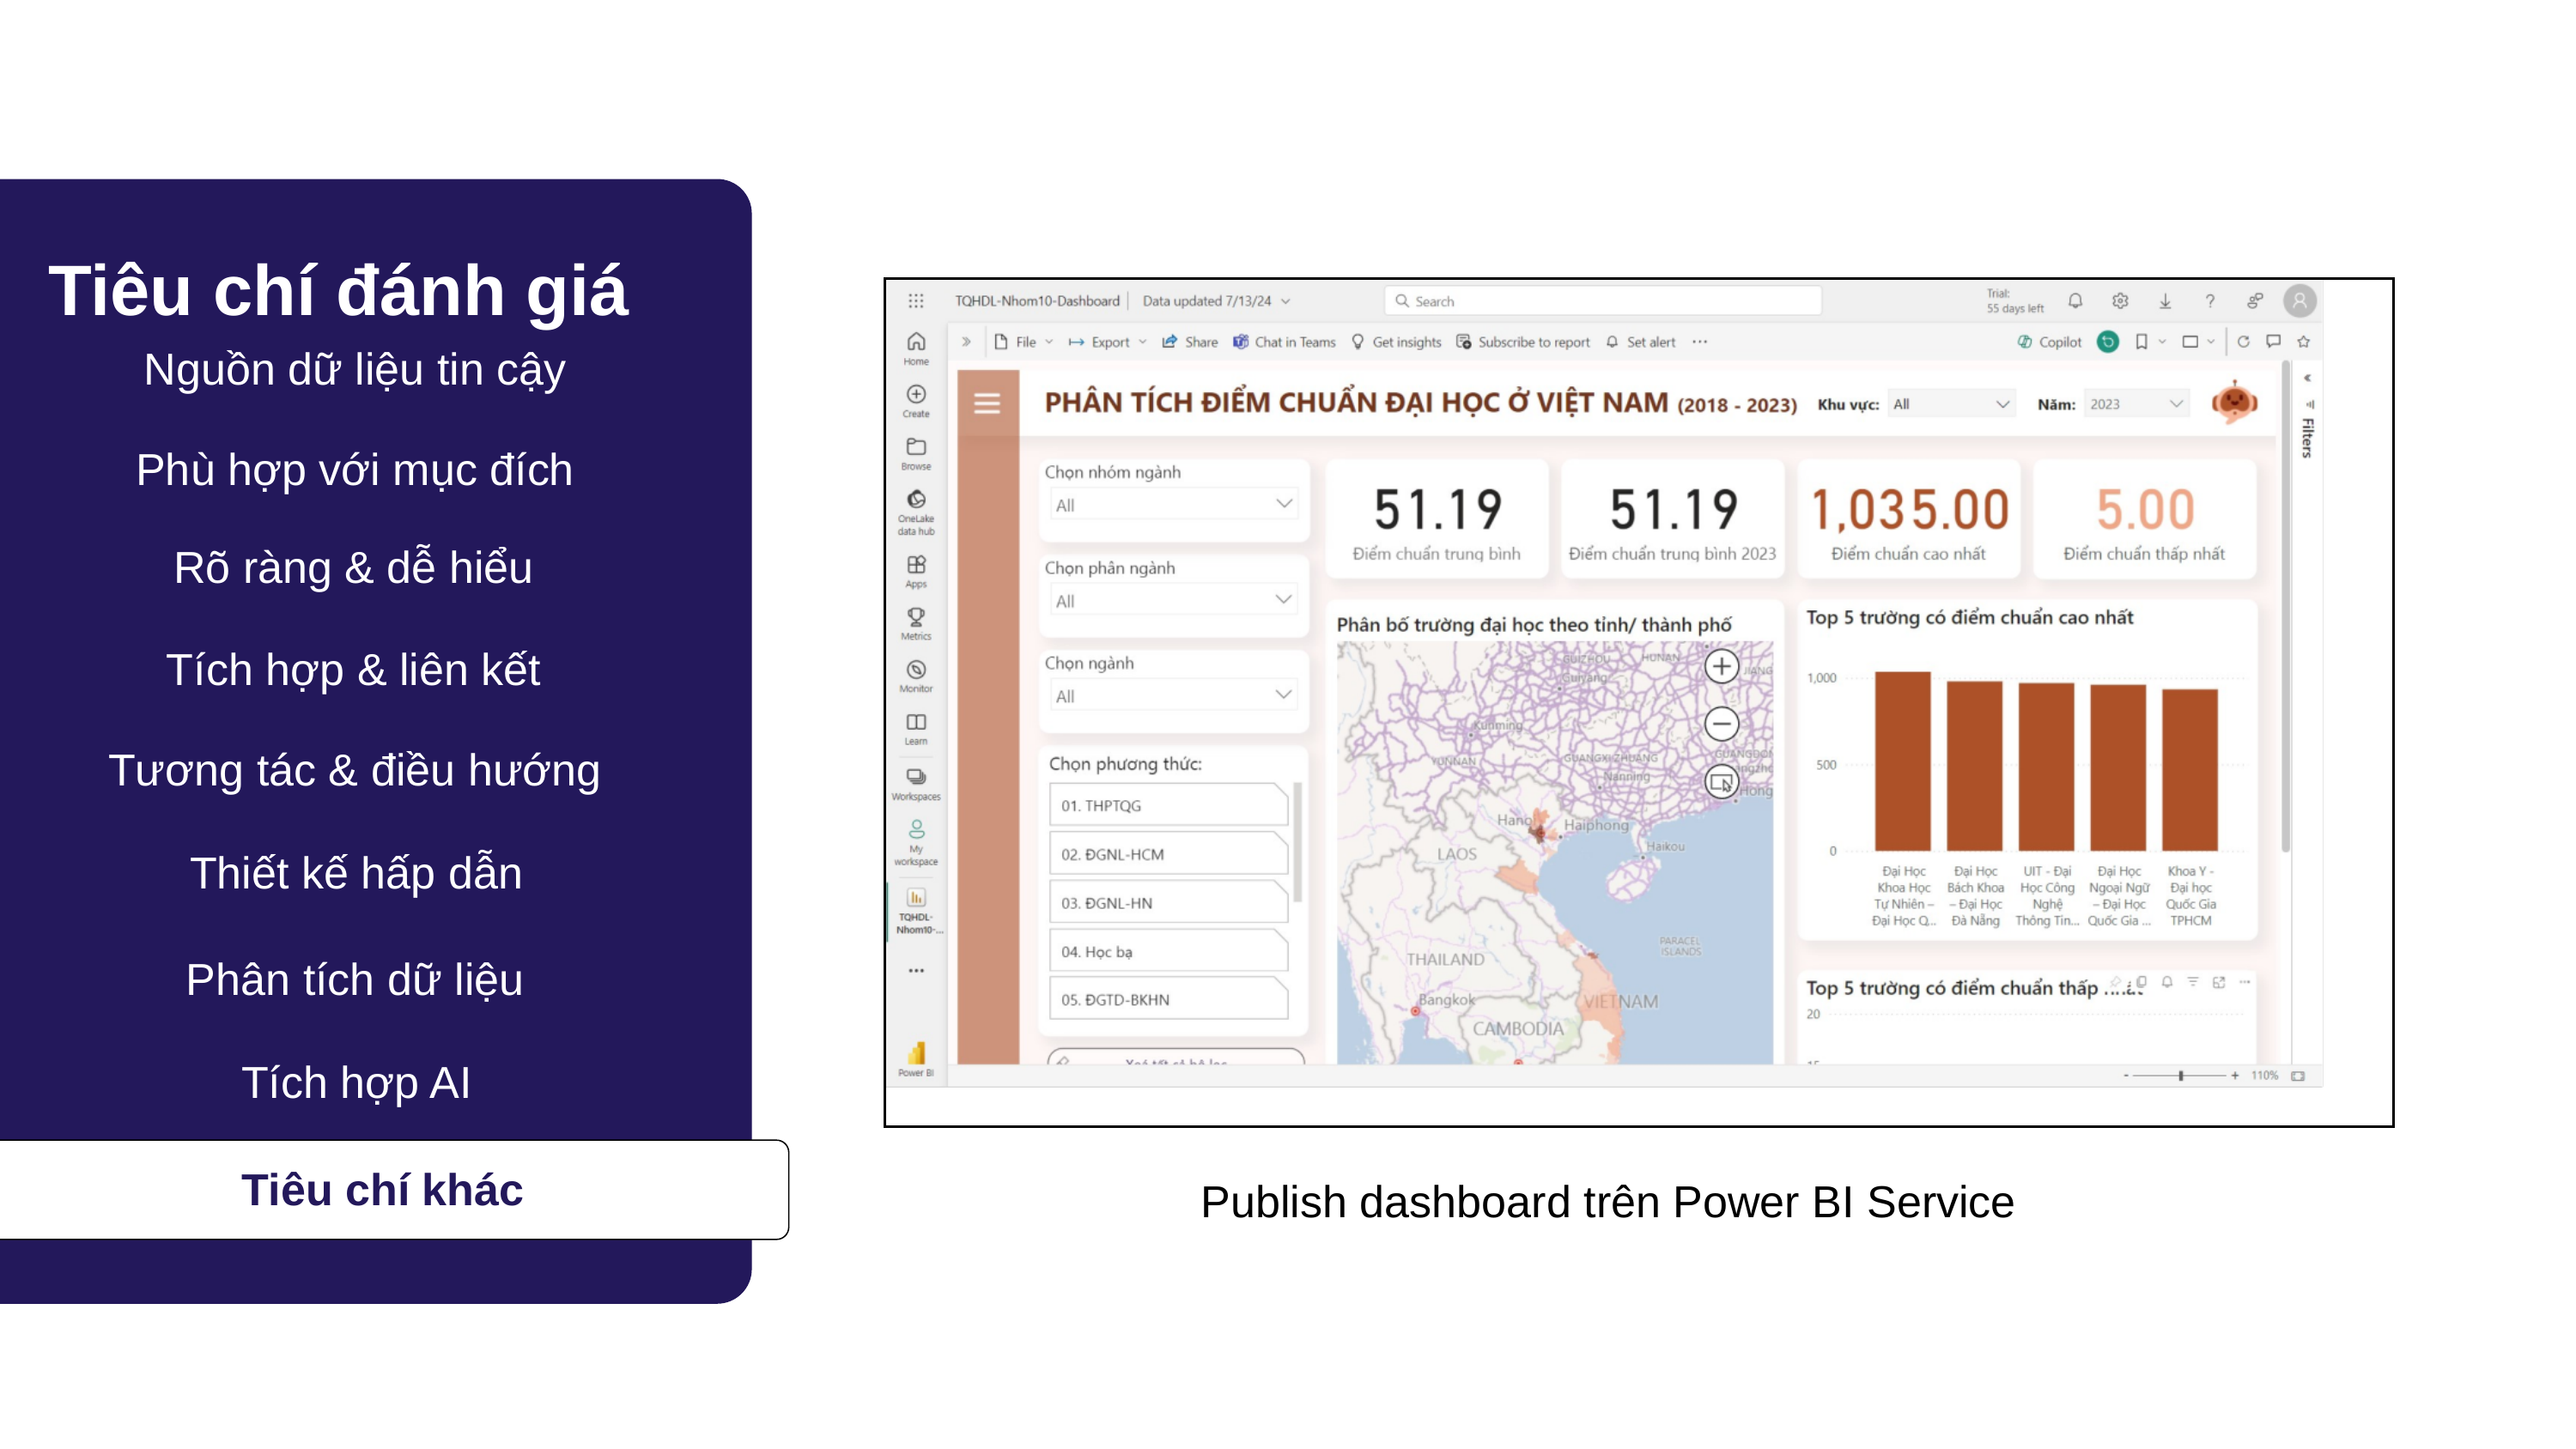

a
Tiêu chí đánh giá

Nguồn dữ liệu tin cậy

Phù hợp với mục đích

Rõ ràng & dễ hiểu

Tích hợp & liên kết

Tương tác & điều hướng

Thiết kế hấp dẫn

Phân tích dữ liệu

Tích hợp AI

Tiêu chí khác
Publish dashboard trên Power BI Service